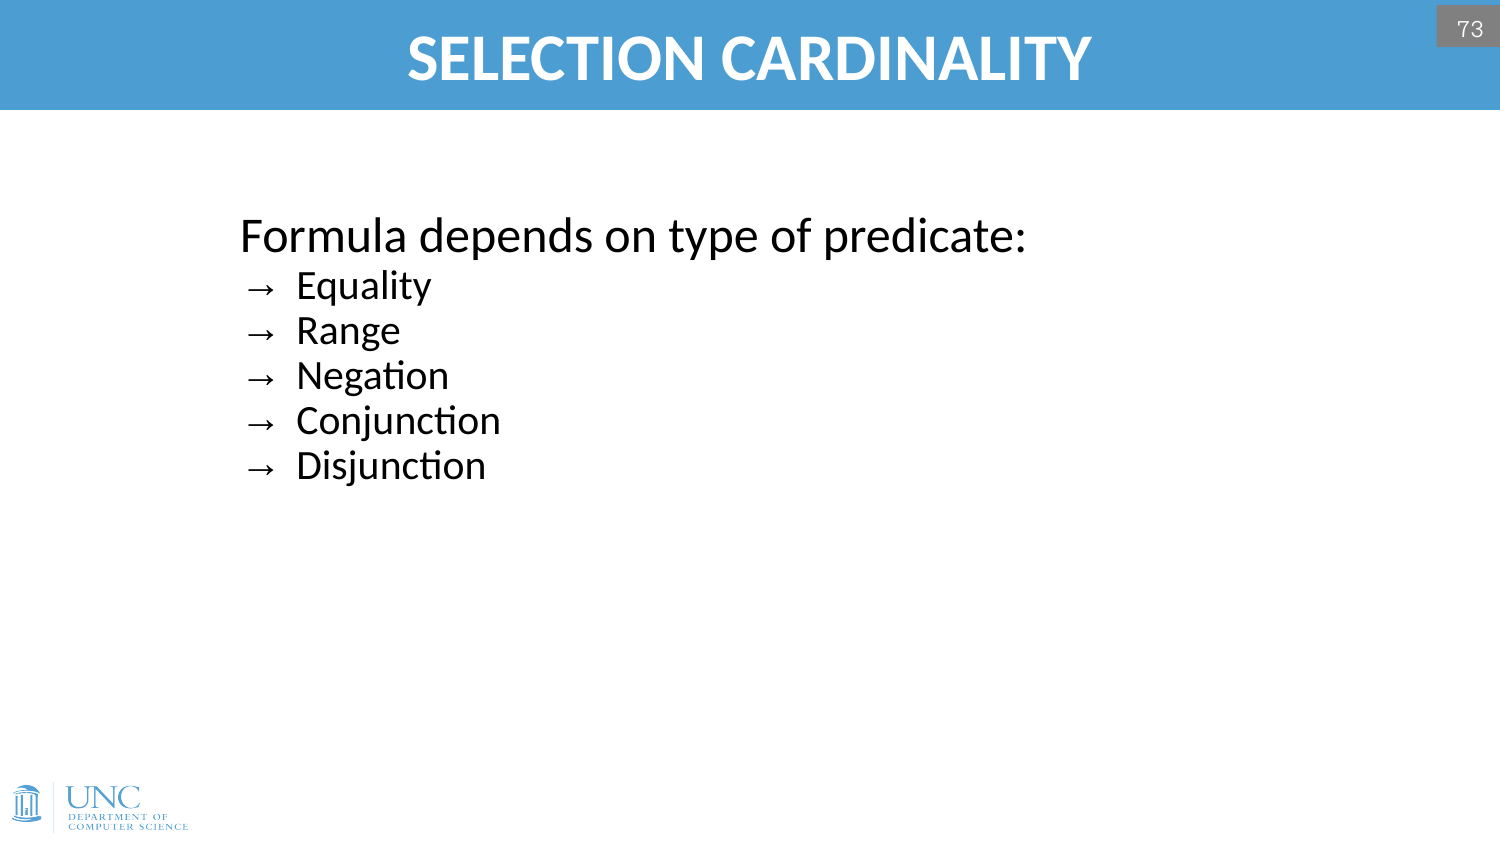

# SELECTION CARDINALITY
73

Formula depends on type of predicate:
Equality
Range
Negation
Conjunction
Disjunction

sel(P) = SC(P) / NR
# of tuples
Selection Cardinality